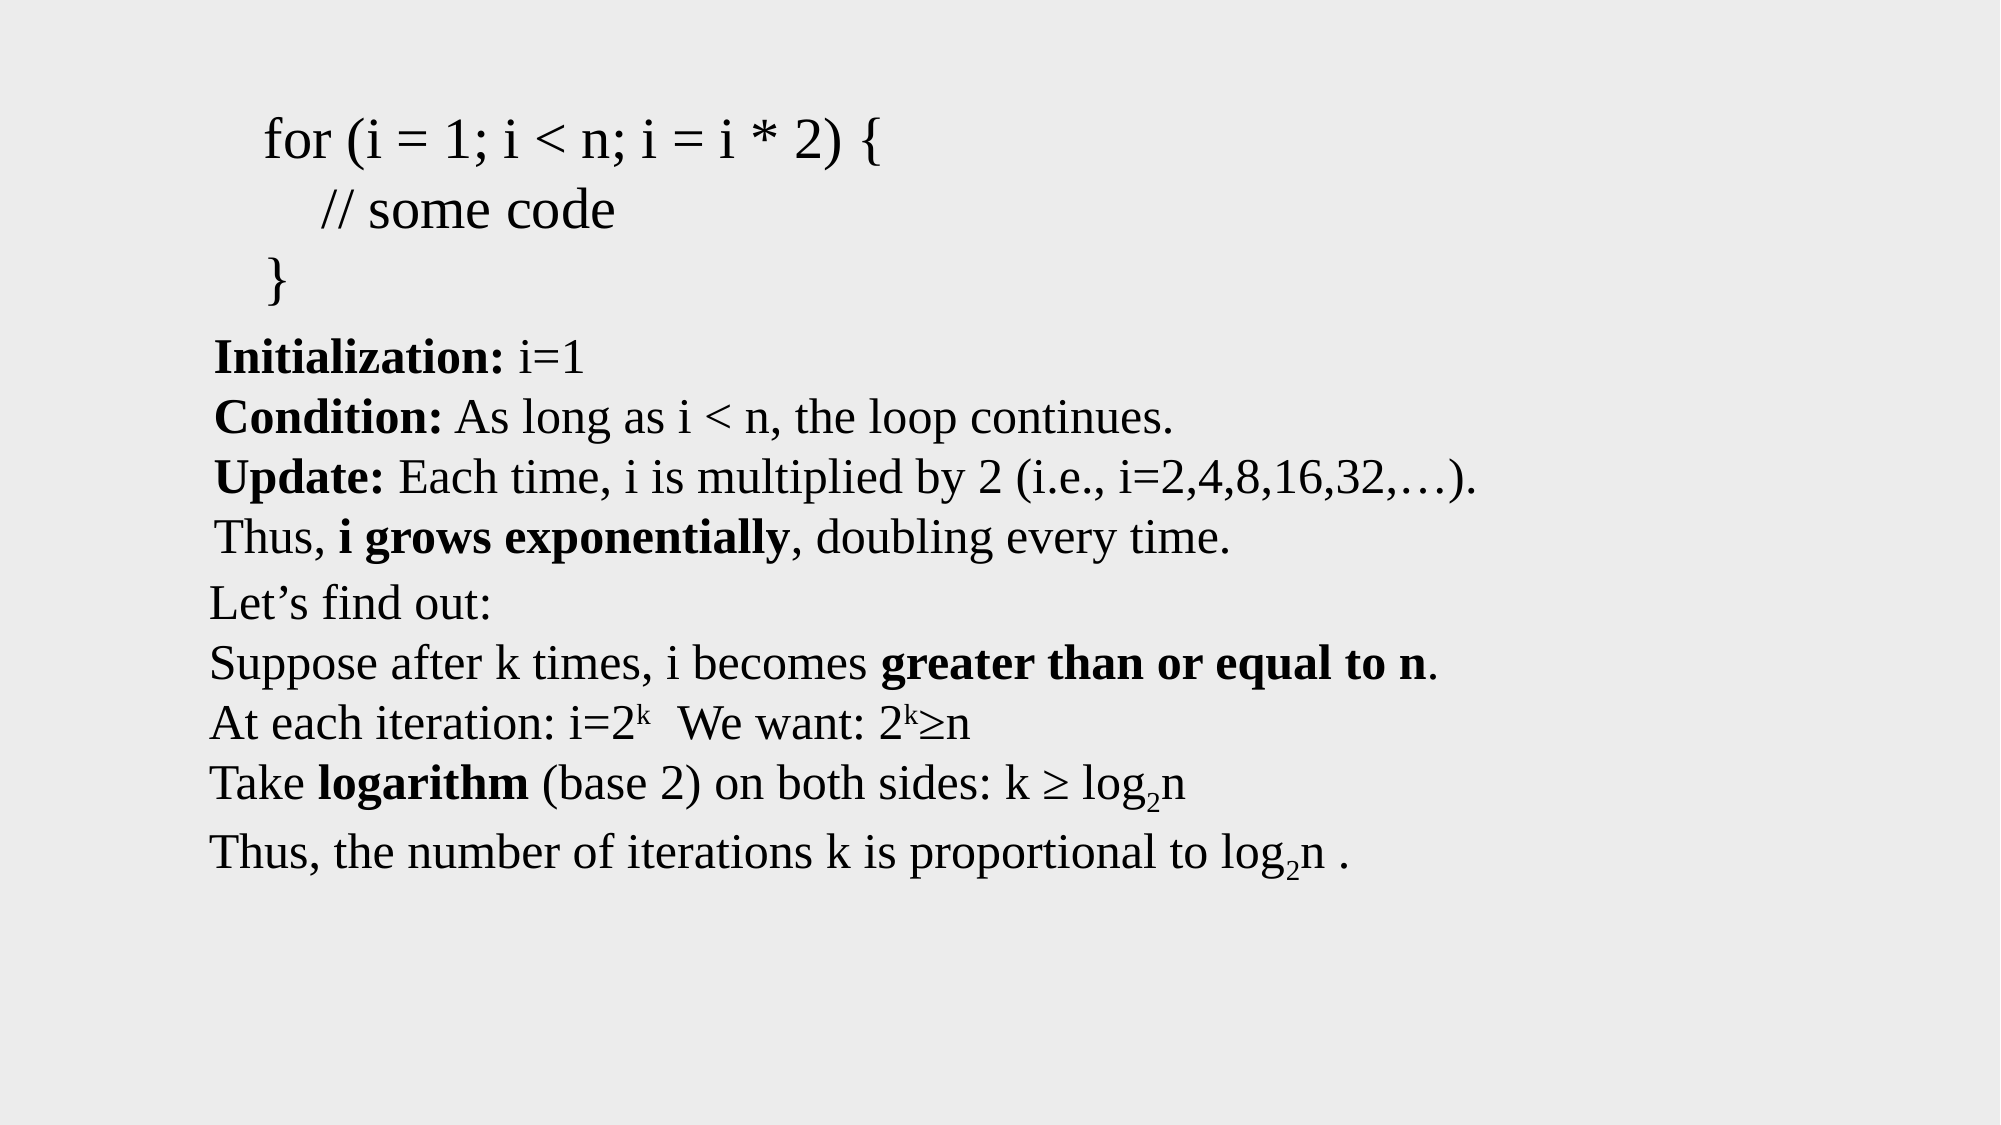

for (i = 1; i < n; i = i * 2) {
    // some code
}
Initialization: i=1
Condition: As long as i < n, the loop continues.
Update: Each time, i is multiplied by 2 (i.e., i=2,4,8,16,32,…).
Thus, i grows exponentially, doubling every time.
Let’s find out:
Suppose after k times, i becomes greater than or equal to n.
At each iteration: i=2k   We want: 2k≥n
Take logarithm (base 2) on both sides: k ≥ log2​n
Thus, the number of iterations k is proportional to log2​n .